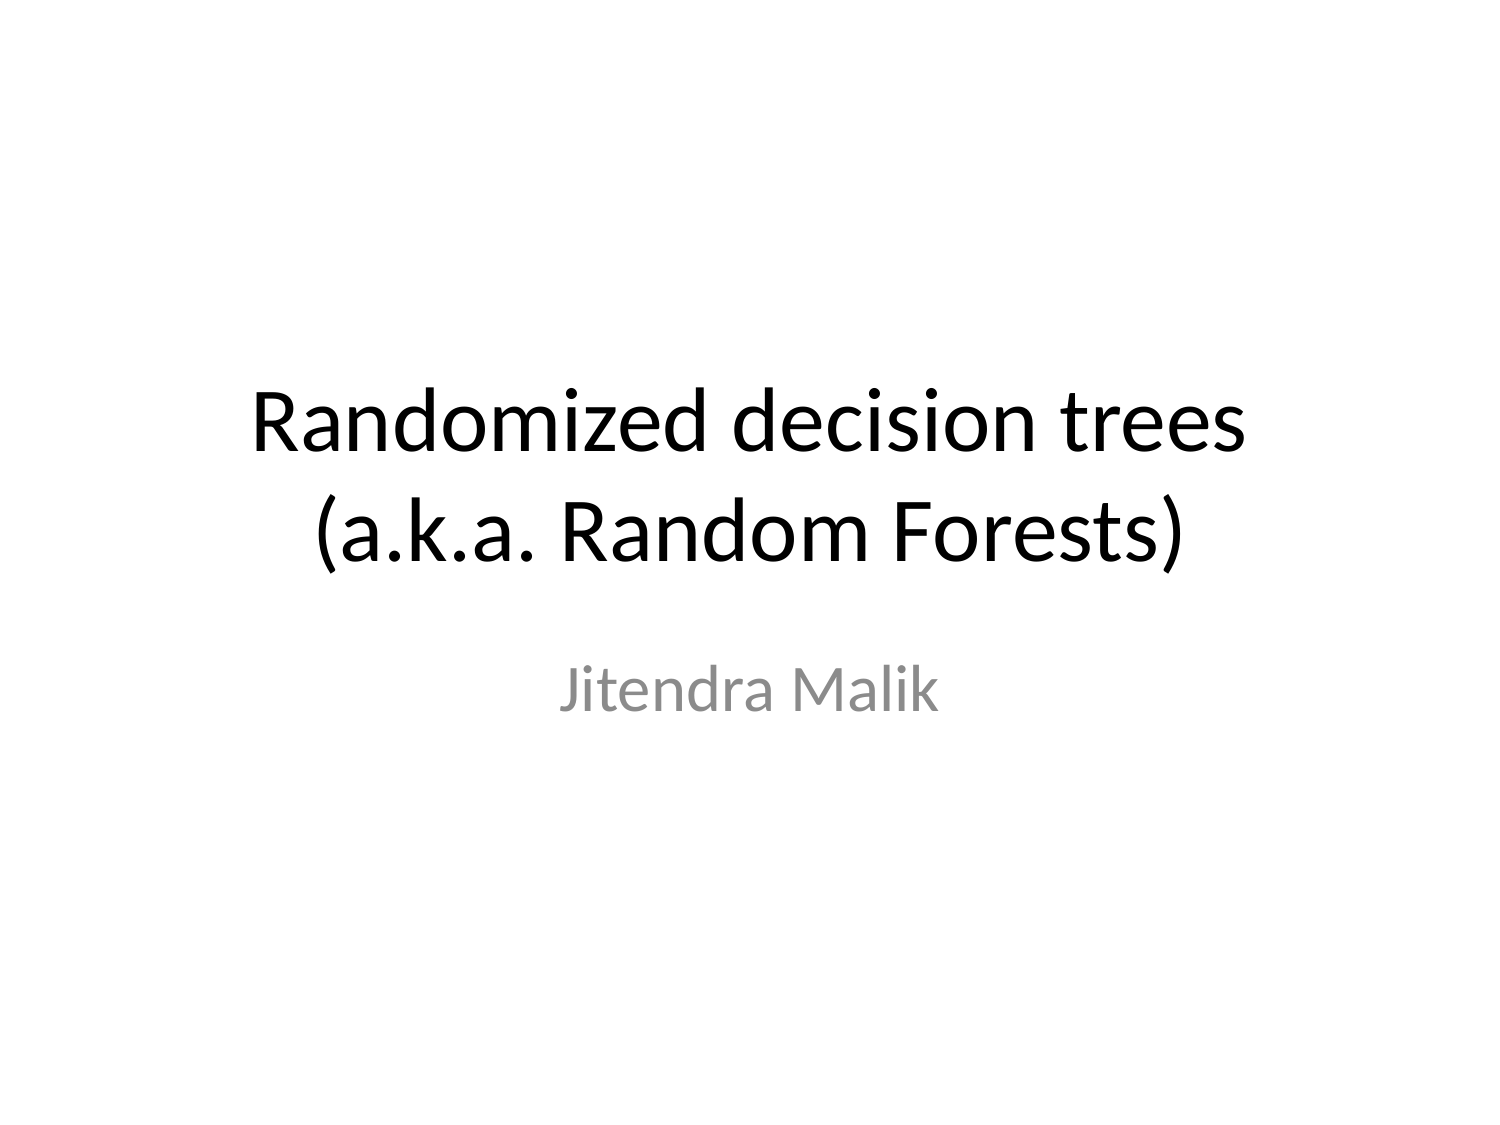

# Randomized decision trees (a.k.a. Random Forests)
Jitendra Malik